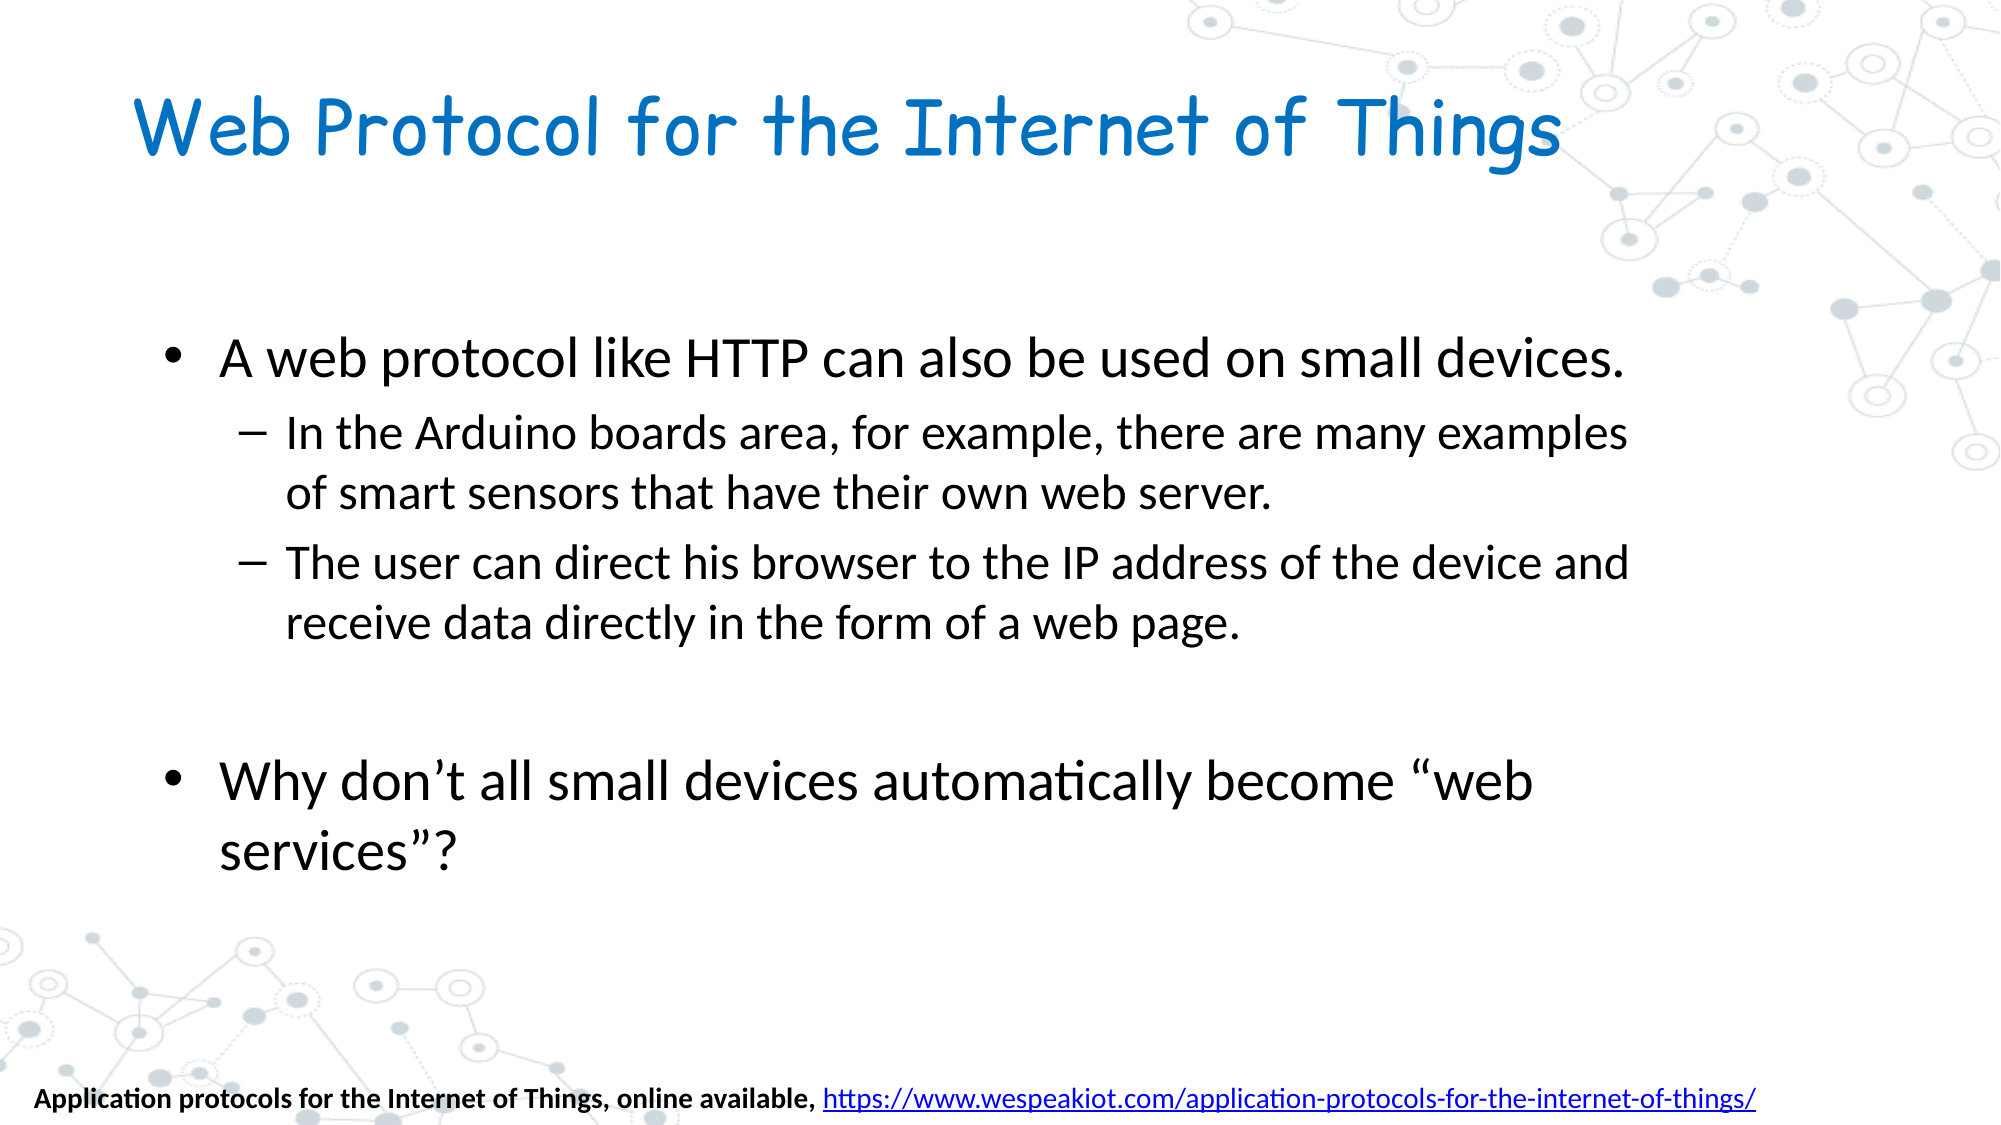

# Web Protocol for the Internet of Things
A web protocol like HTTP can also be used on small devices.
In the Arduino boards area, for example, there are many examples of smart sensors that have their own web server.
The user can direct his browser to the IP address of the device and receive data directly in the form of a web page.

Why don’t all small devices automatically become “web services”?

Application protocols for the Internet of Things, online available, https://www.wespeakiot.com/application-protocols-for-the-internet-of-things/